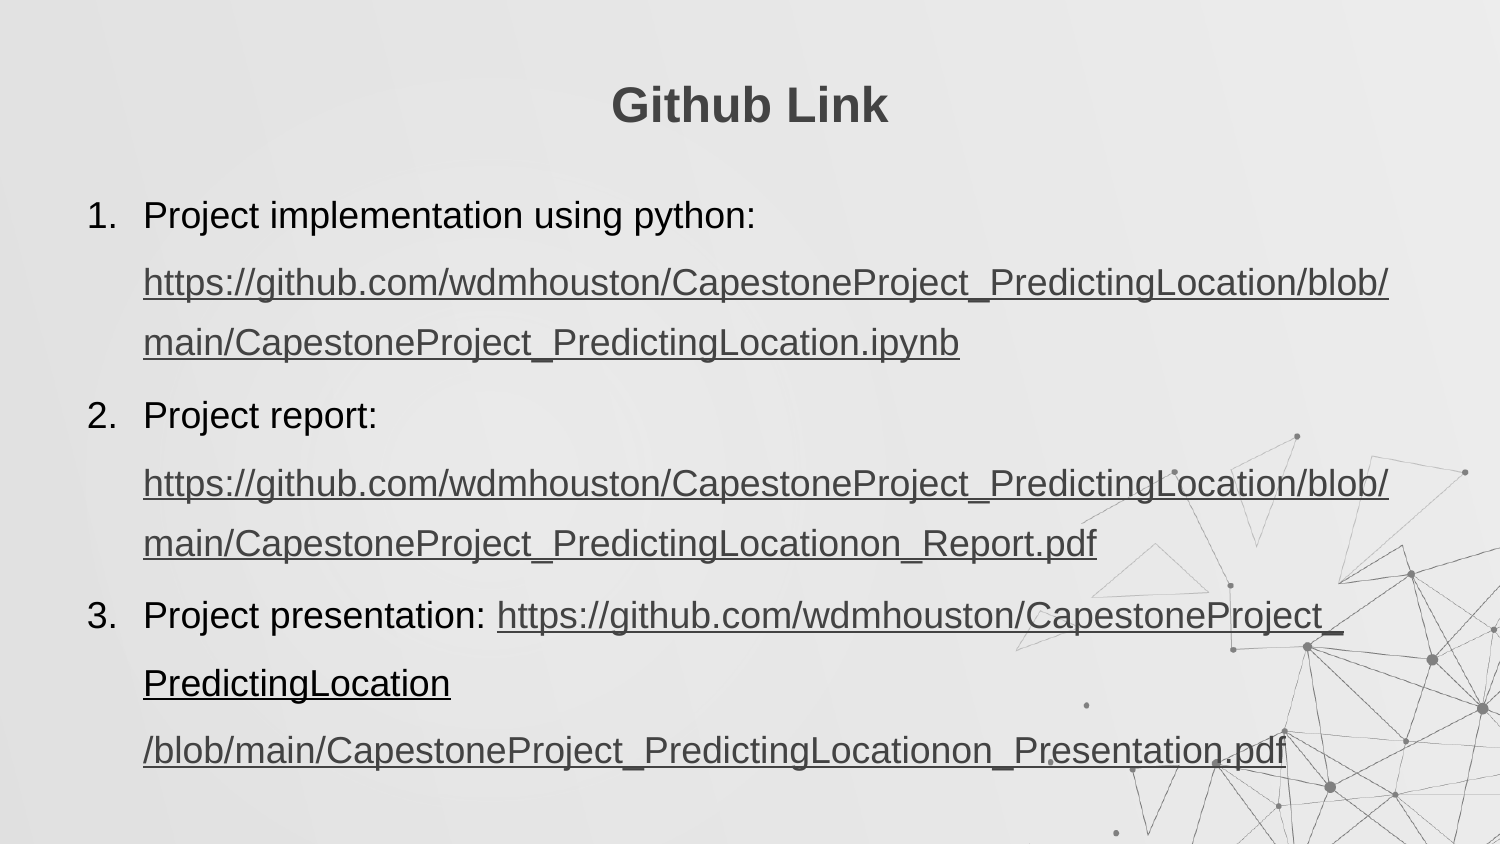

# Github Link
Project implementation using python: https://github.com/wdmhouston/CapestoneProject_PredictingLocation/blob/main/CapestoneProject_PredictingLocation.ipynb
Project report: https://github.com/wdmhouston/CapestoneProject_PredictingLocation/blob/main/CapestoneProject_PredictingLocationon_Report.pdf
Project presentation: https://github.com/wdmhouston/CapestoneProject_PredictingLocation/blob/main/CapestoneProject_PredictingLocationon_Presentation.pdf